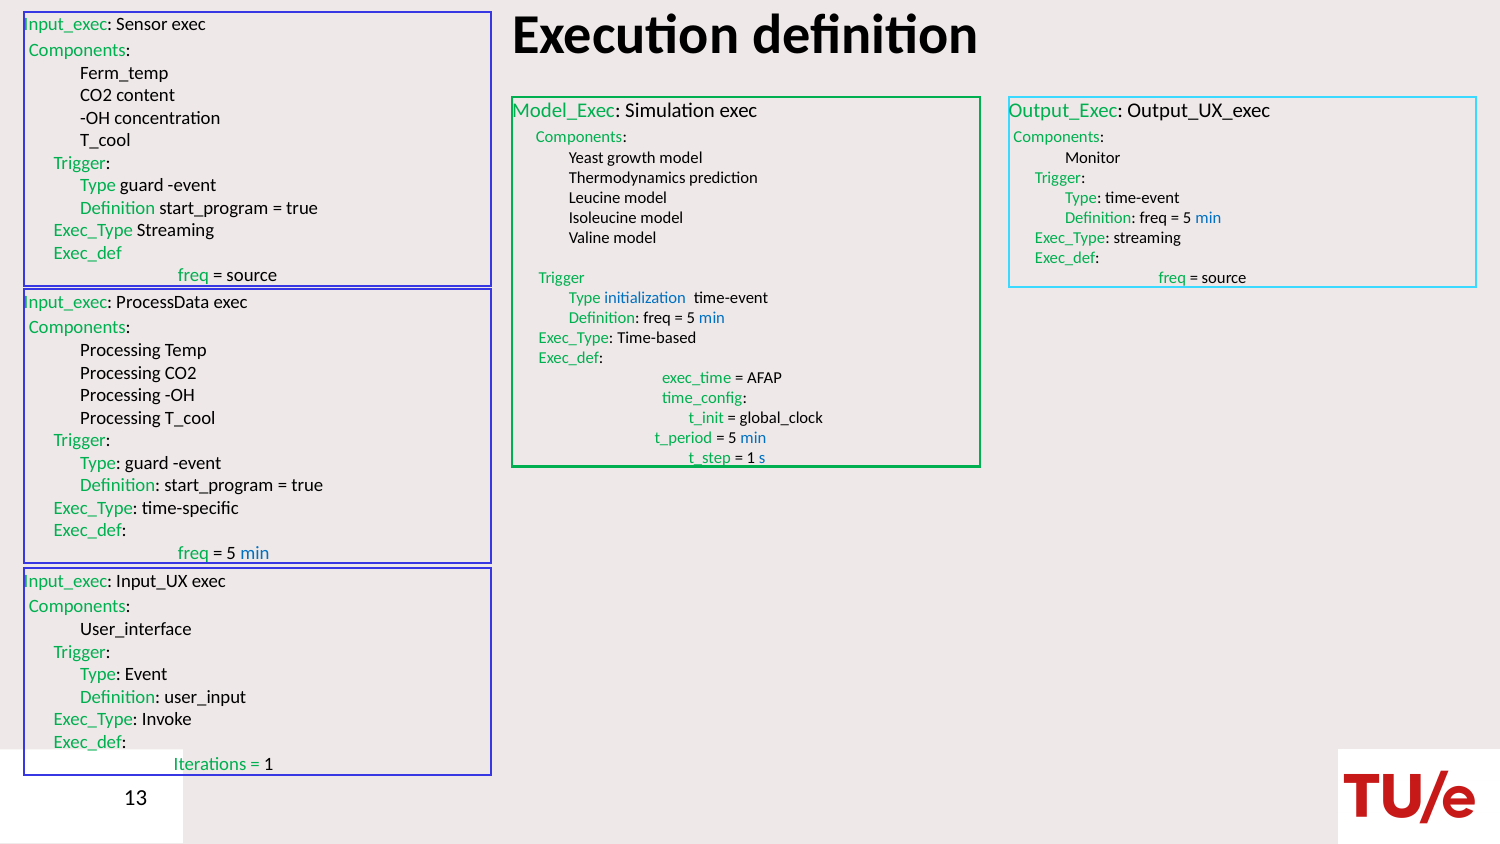

# Execution definition
Input_exec: Sensor exec
 Components:
Ferm_temp
CO2 content
-OH concentration
T_cool
       Trigger:
Type guard -event
Definition start_program = true
       Exec_Type Streaming
       Exec_def
	 freq = source
Model_Exec: Simulation exec
     Components:
Yeast growth model
Thermodynamics prediction
Leucine model
Isoleucine model
Valine model

       Trigger
Type initialization  time-event
Definition: freq = 5 min
       Exec_Type: Time-based
       Exec_def:
	exec_time = AFAP
	time_config:
	       t_init = global_clock
                                      t_period = 5 min
	       t_step = 1 s
Output_Exec: Output_UX_exec
 Components:
Monitor
       Trigger:
Type: time-event
Definition: freq = 5 min
       Exec_Type: streaming
       Exec_def:
	freq = source
Input_exec: ProcessData exec
 Components:
Processing Temp
Processing CO2
Processing -OH
Processing T_cool
       Trigger:
Type: guard -event
Definition: start_program = true
       Exec_Type: time-specific
       Exec_def:
	 freq = 5 min
Input_exec: Input_UX exec
 Components:
User_interface
       Trigger:
Type: Event
Definition: user_input
       Exec_Type: Invoke
       Exec_def:
	Iterations = 1
13